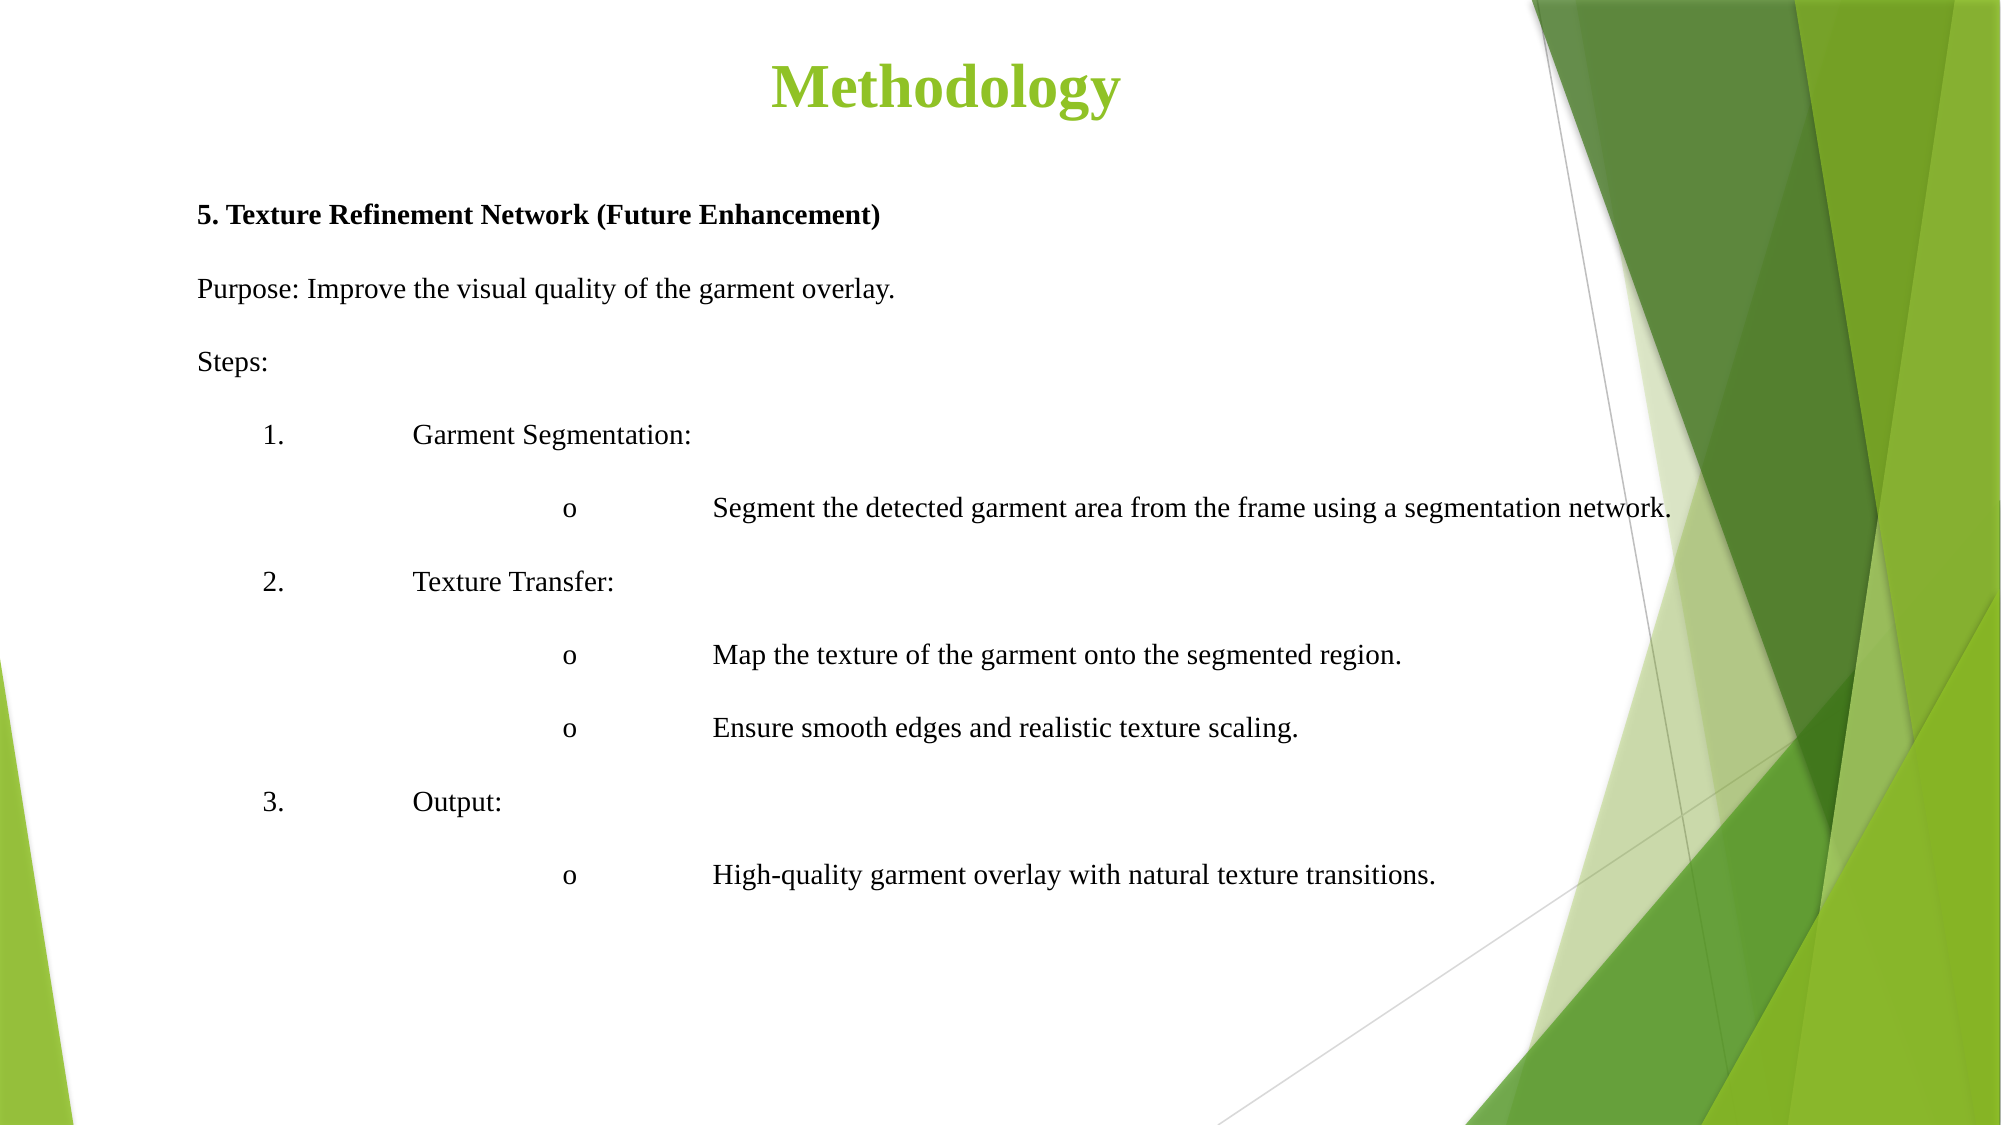

# Methodology
5. Texture Refinement Network (Future Enhancement)
Purpose: Improve the visual quality of the garment overlay.
Steps:
1.	Garment Segmentation:
		o	Segment the detected garment area from the frame using a segmentation network.
2.	Texture Transfer:
		o	Map the texture of the garment onto the segmented region.
		o	Ensure smooth edges and realistic texture scaling.
3.	Output:
		o	High-quality garment overlay with natural texture transitions.